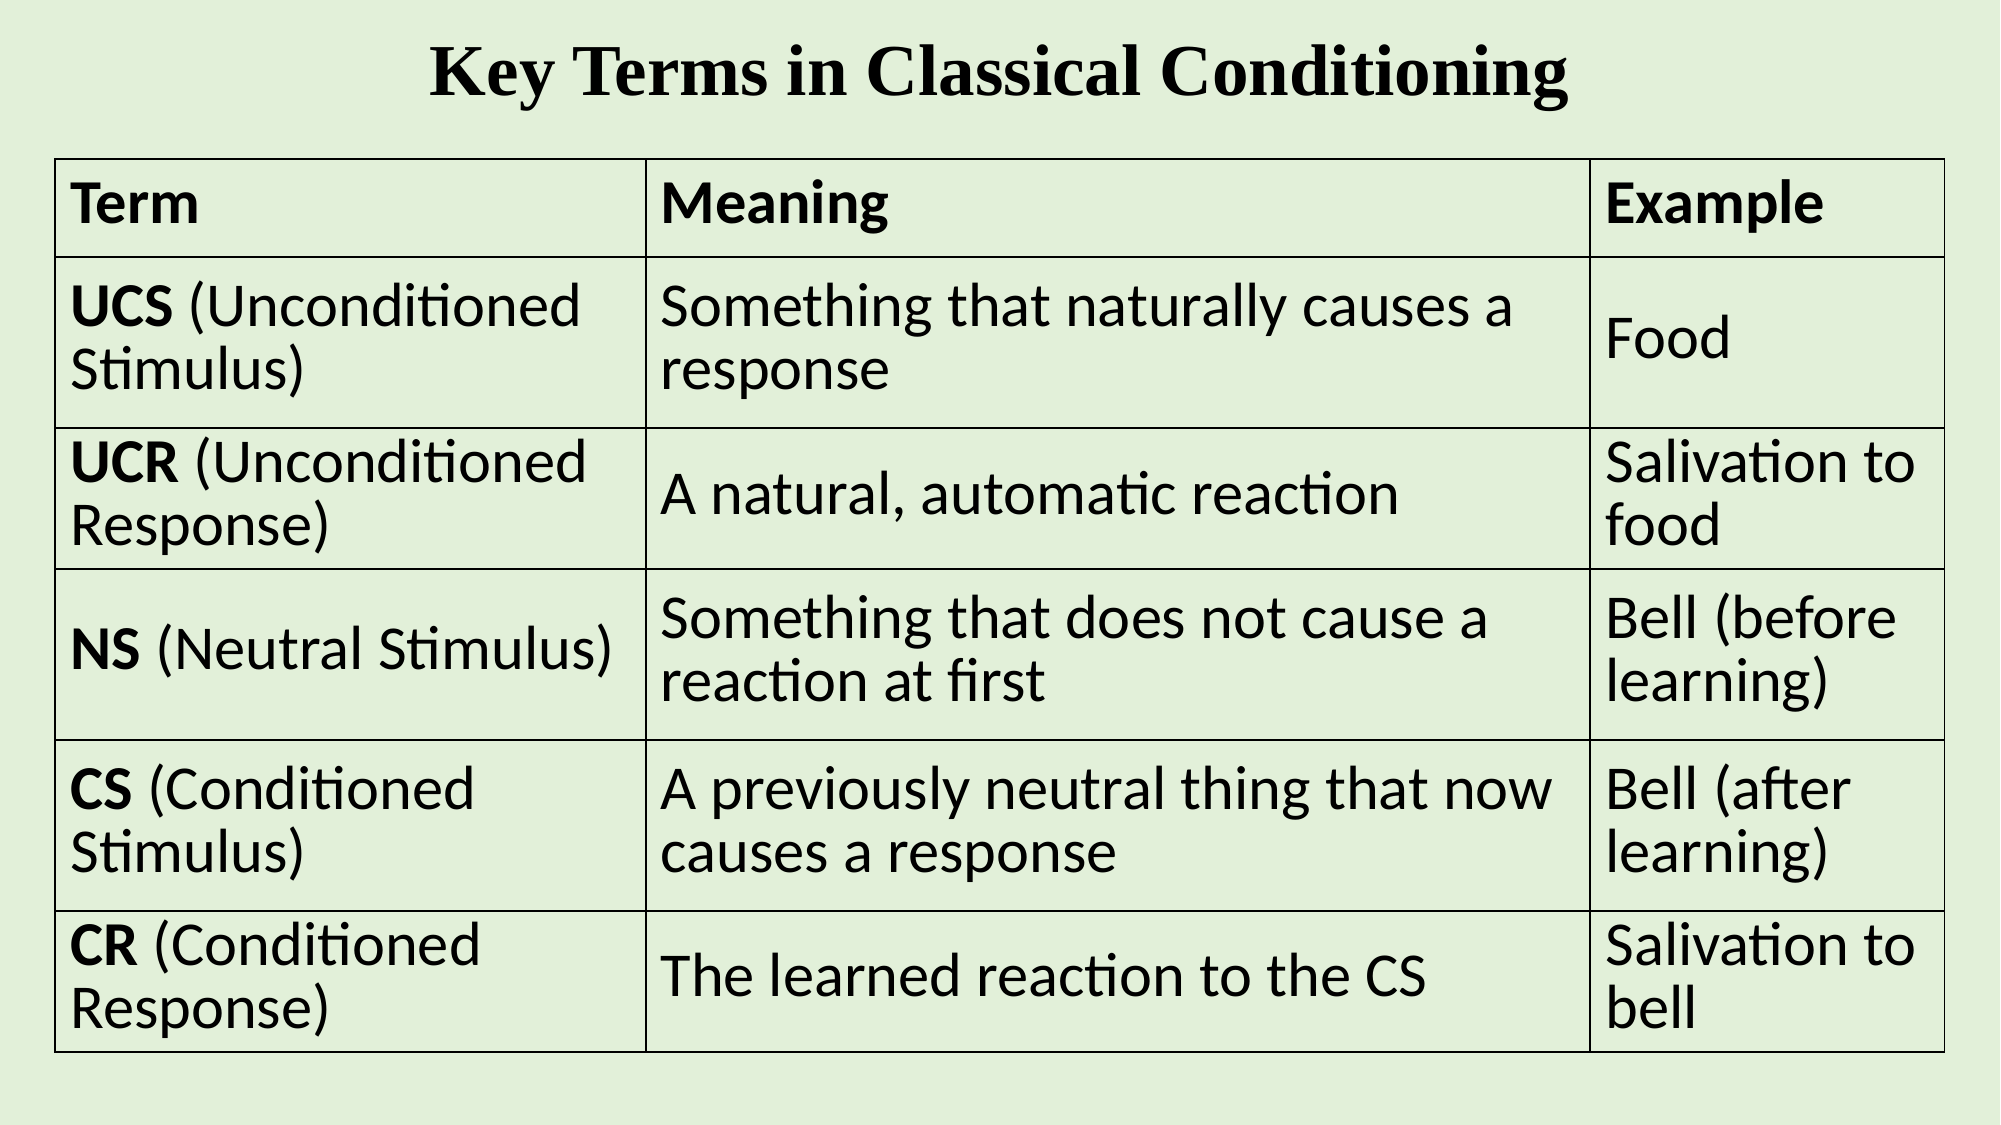

# Key Terms in Classical Conditioning
| Term | Meaning | Example |
| --- | --- | --- |
| UCS (Unconditioned Stimulus) | Something that naturally causes a response | Food |
| UCR (Unconditioned Response) | A natural, automatic reaction | Salivation to food |
| NS (Neutral Stimulus) | Something that does not cause a reaction at first | Bell (before learning) |
| CS (Conditioned Stimulus) | A previously neutral thing that now causes a response | Bell (after learning) |
| CR (Conditioned Response) | The learned reaction to the CS | Salivation to bell |